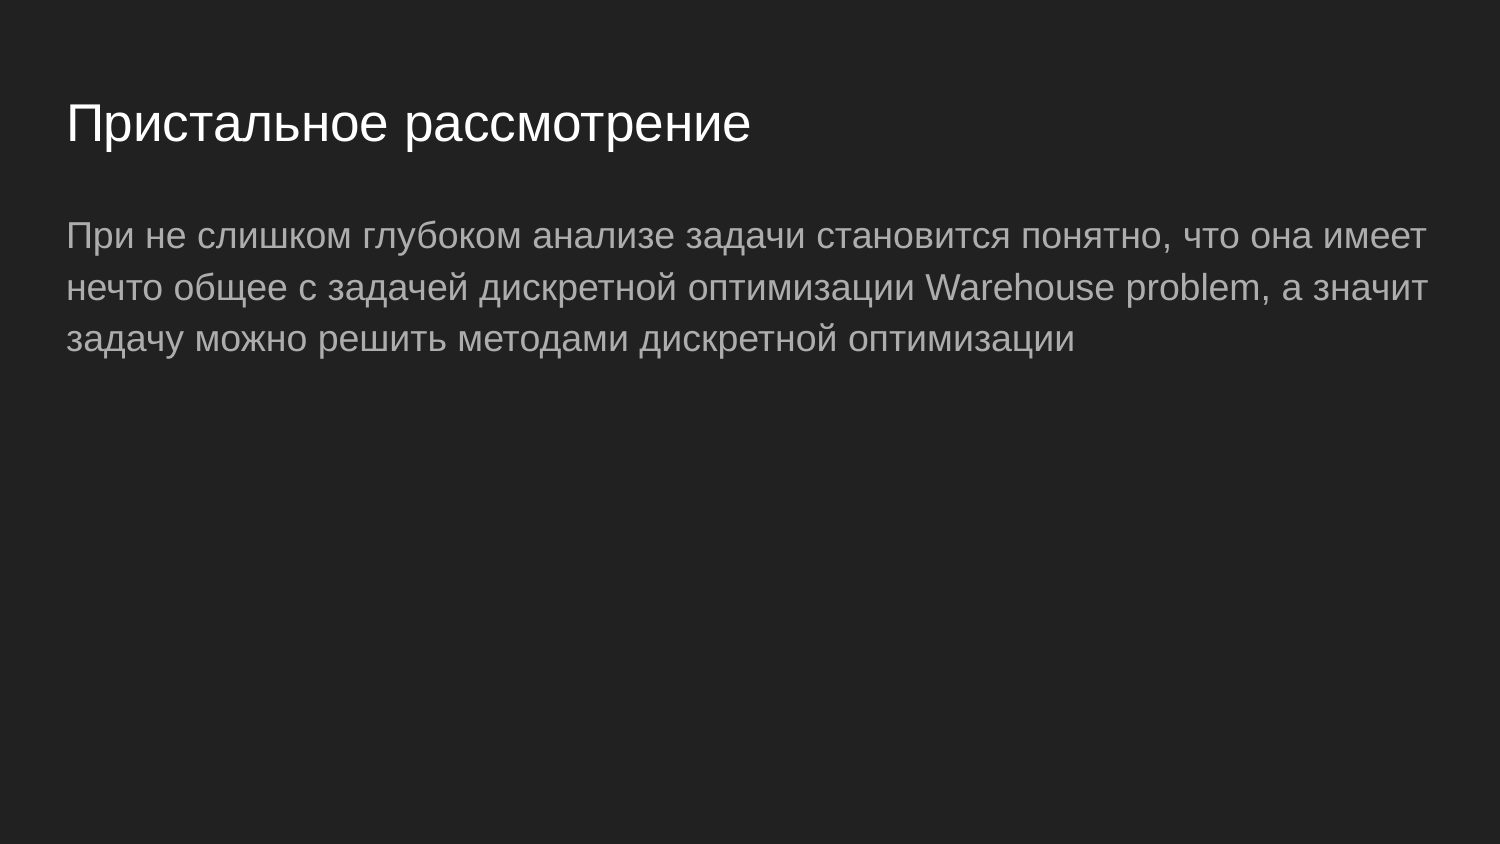

# Пристальное рассмотрение
При не слишком глубоком анализе задачи становится понятно, что она имеет нечто общее с задачей дискретной оптимизации Warehouse problem, а значит задачу можно решить методами дискретной оптимизации